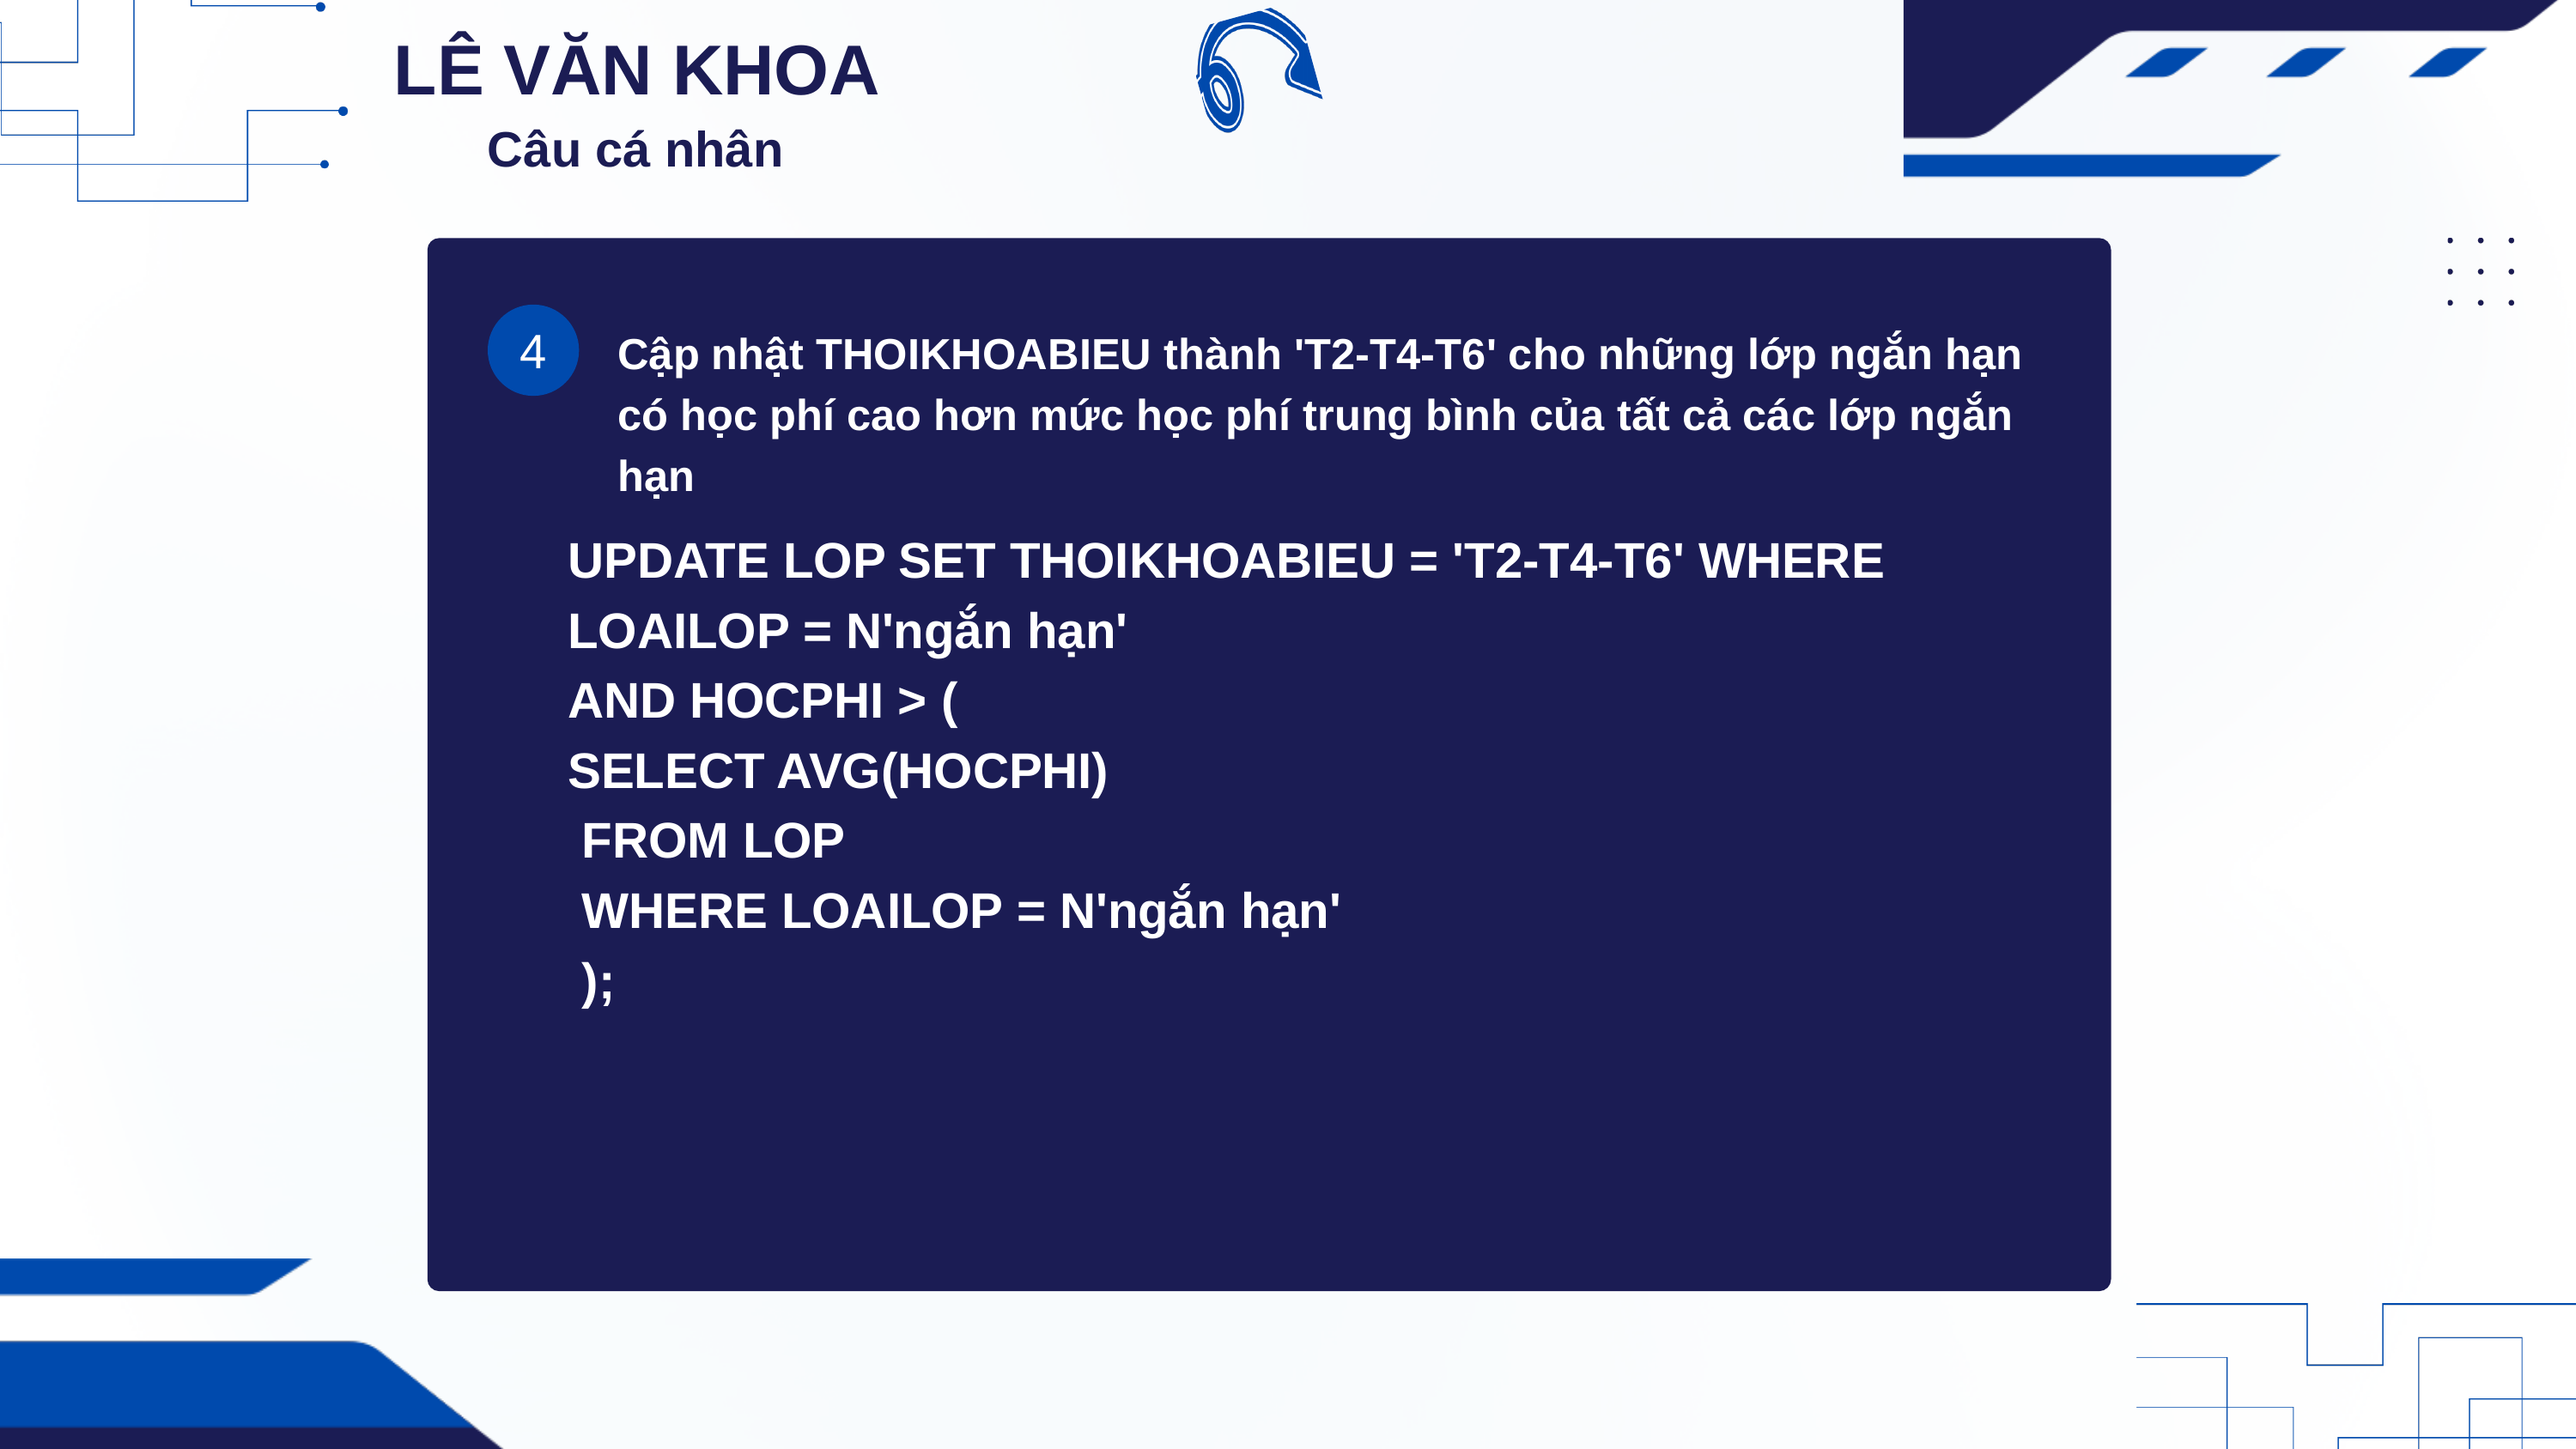

LÊ VĂN KHOA

Câu cá nhân

4
Cập nhật THOIKHOABIEU thành 'T2-T4-T6' cho những lớp ngắn hạn có học phí cao hơn mức học phí trung bình của tất cả các lớp ngắn hạn
UPDATE LOP SET THOIKHOABIEU = 'T2-T4-T6' WHERE LOAILOP = N'ngắn hạn'
AND HOCPHI > (
SELECT AVG(HOCPHI)
 FROM LOP
 WHERE LOAILOP = N'ngắn hạn'
 );